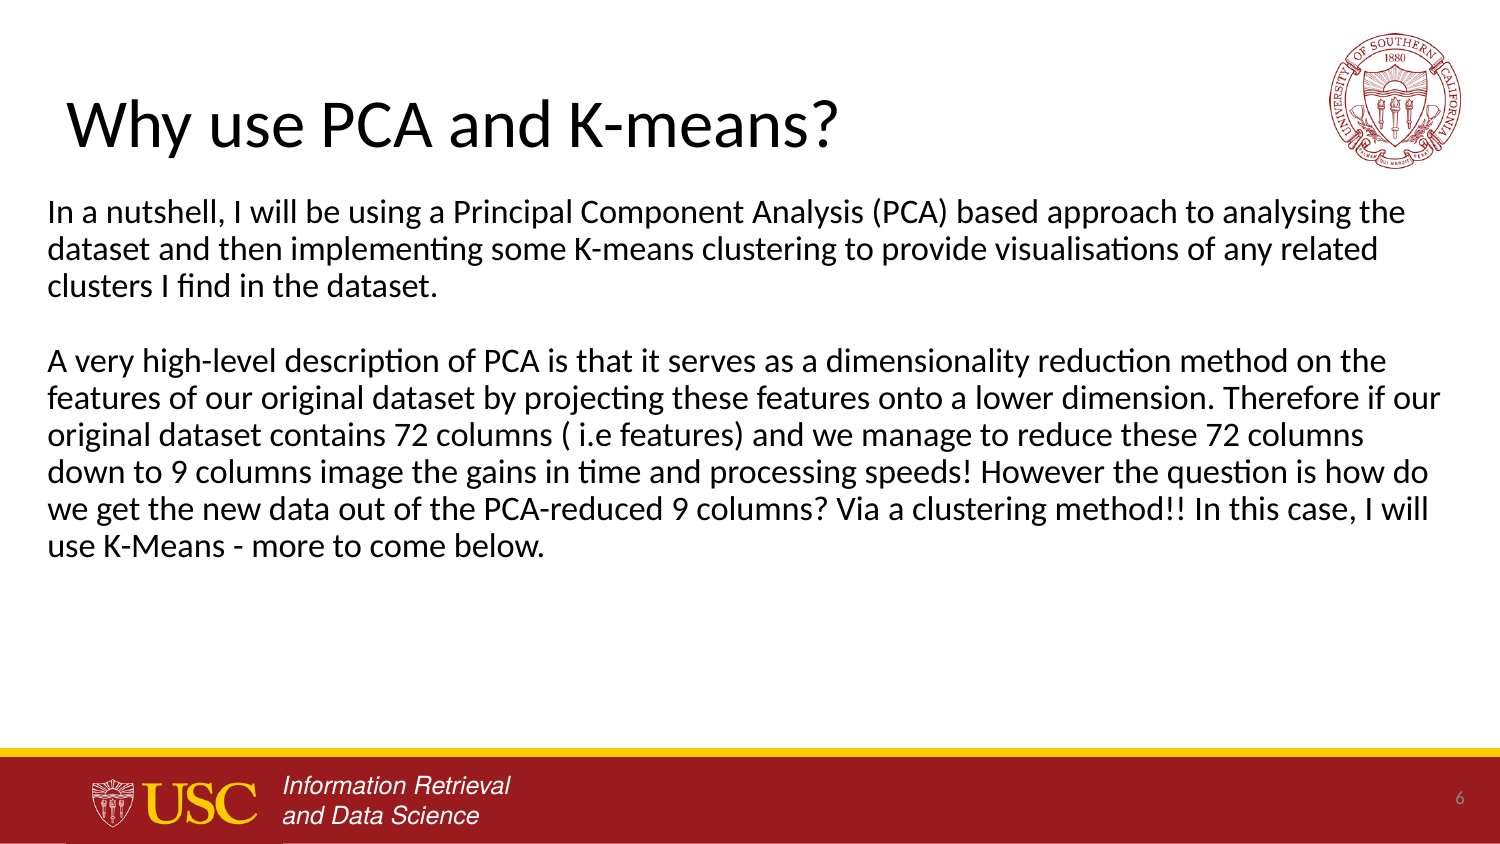

# Why use PCA and K-means?
In a nutshell, I will be using a Principal Component Analysis (PCA) based approach to analysing the dataset and then implementing some K-means clustering to provide visualisations of any related clusters I find in the dataset.

A very high-level description of PCA is that it serves as a dimensionality reduction method on the features of our original dataset by projecting these features onto a lower dimension. Therefore if our original dataset contains 72 columns ( i.e features) and we manage to reduce these 72 columns down to 9 columns image the gains in time and processing speeds! However the question is how do we get the new data out of the PCA-reduced 9 columns? Via a clustering method!! In this case, I will use K-Means - more to come below.
6